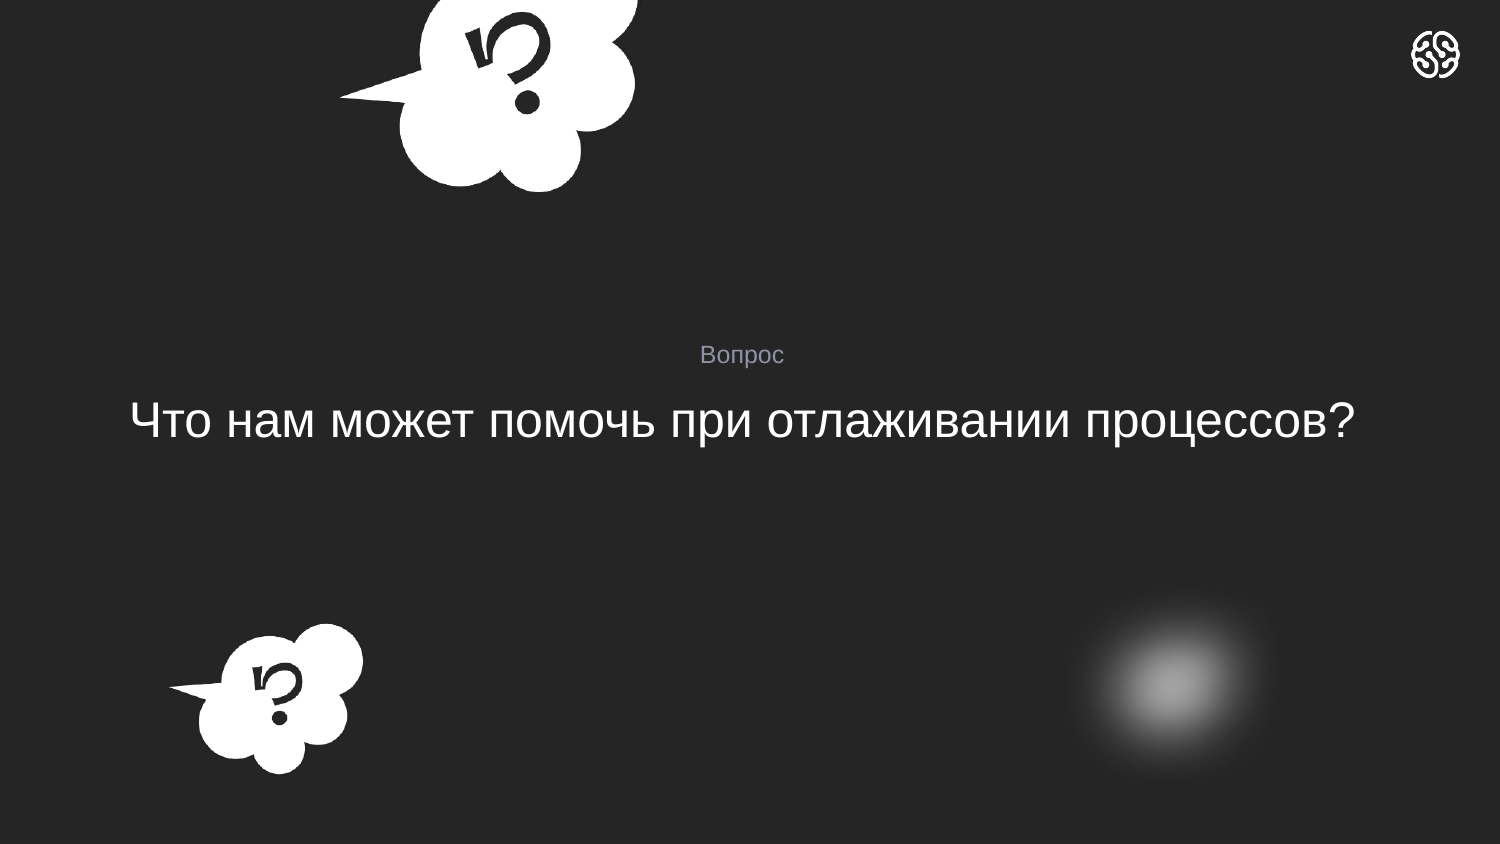

Вопрос
# Что нам может помочь при отлаживании процессов?